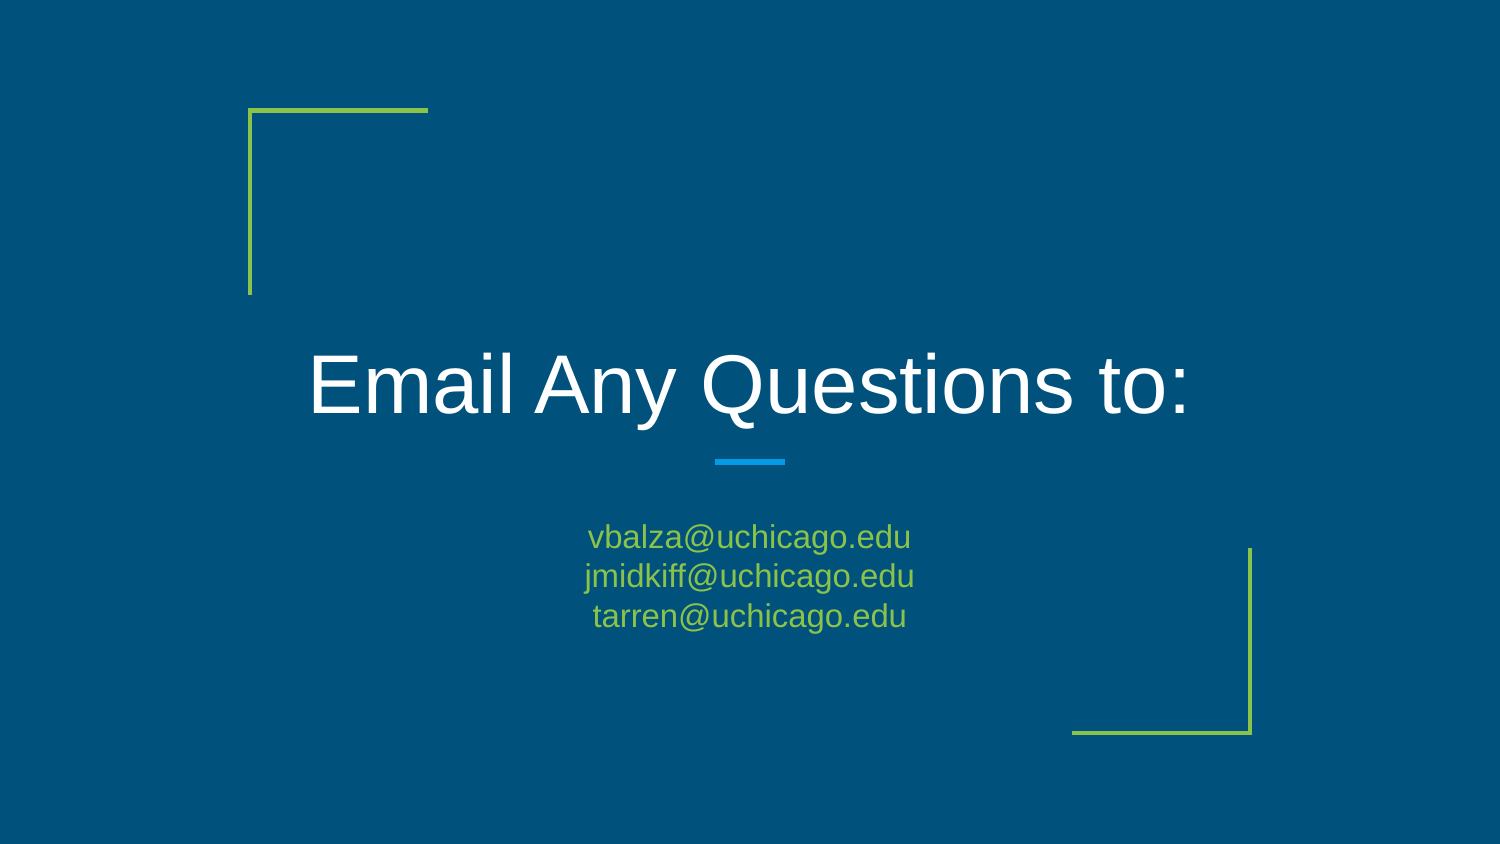

# Email Any Questions to:
vbalza@uchicago.edu
jmidkiff@uchicago.edu
tarren@uchicago.edu